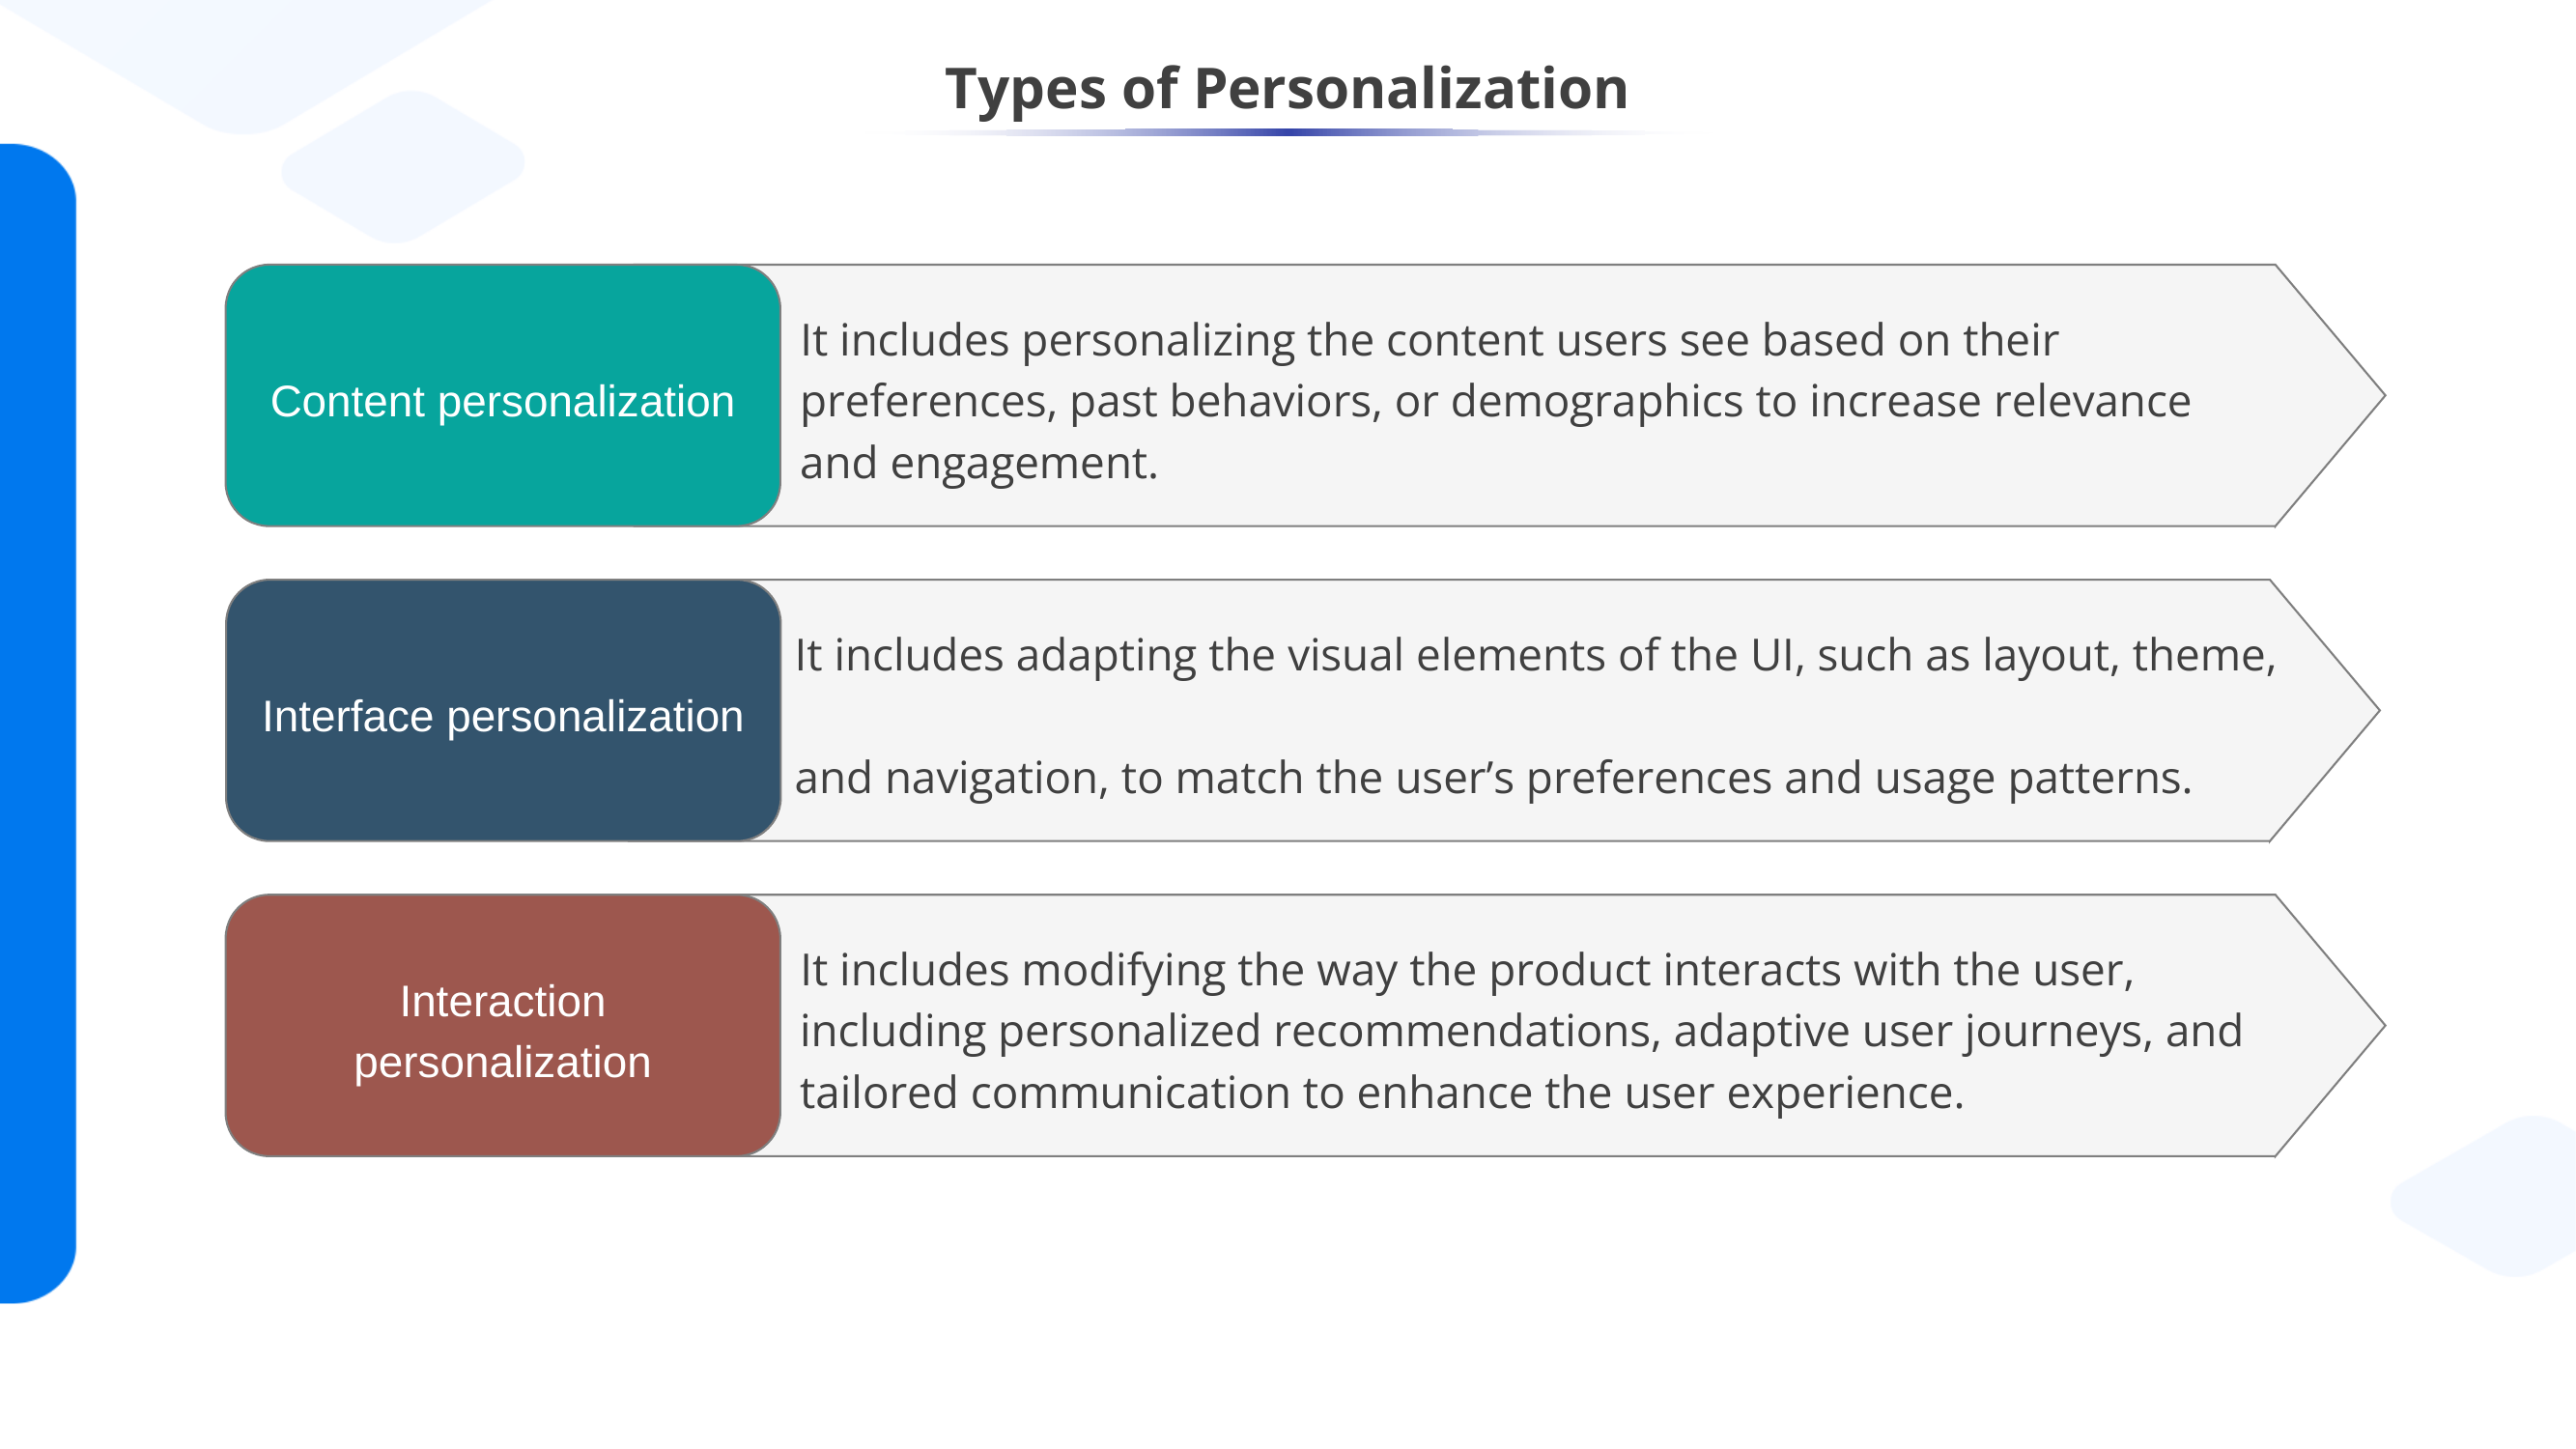

# Types of Personalization

Content personalization
       It includes personalizing the content users see based on their
       preferences, past behaviors, or demographics to increase relevance
       and engagement.
Interface personalization
       It includes adapting the visual elements of the UI, such as layout, theme,
       and navigation, to match the user’s preferences and usage patterns.
Interaction personalization
       It includes modifying the way the product interacts with the user,
       including personalized recommendations, adaptive user journeys, and
       tailored communication to enhance the user experience.